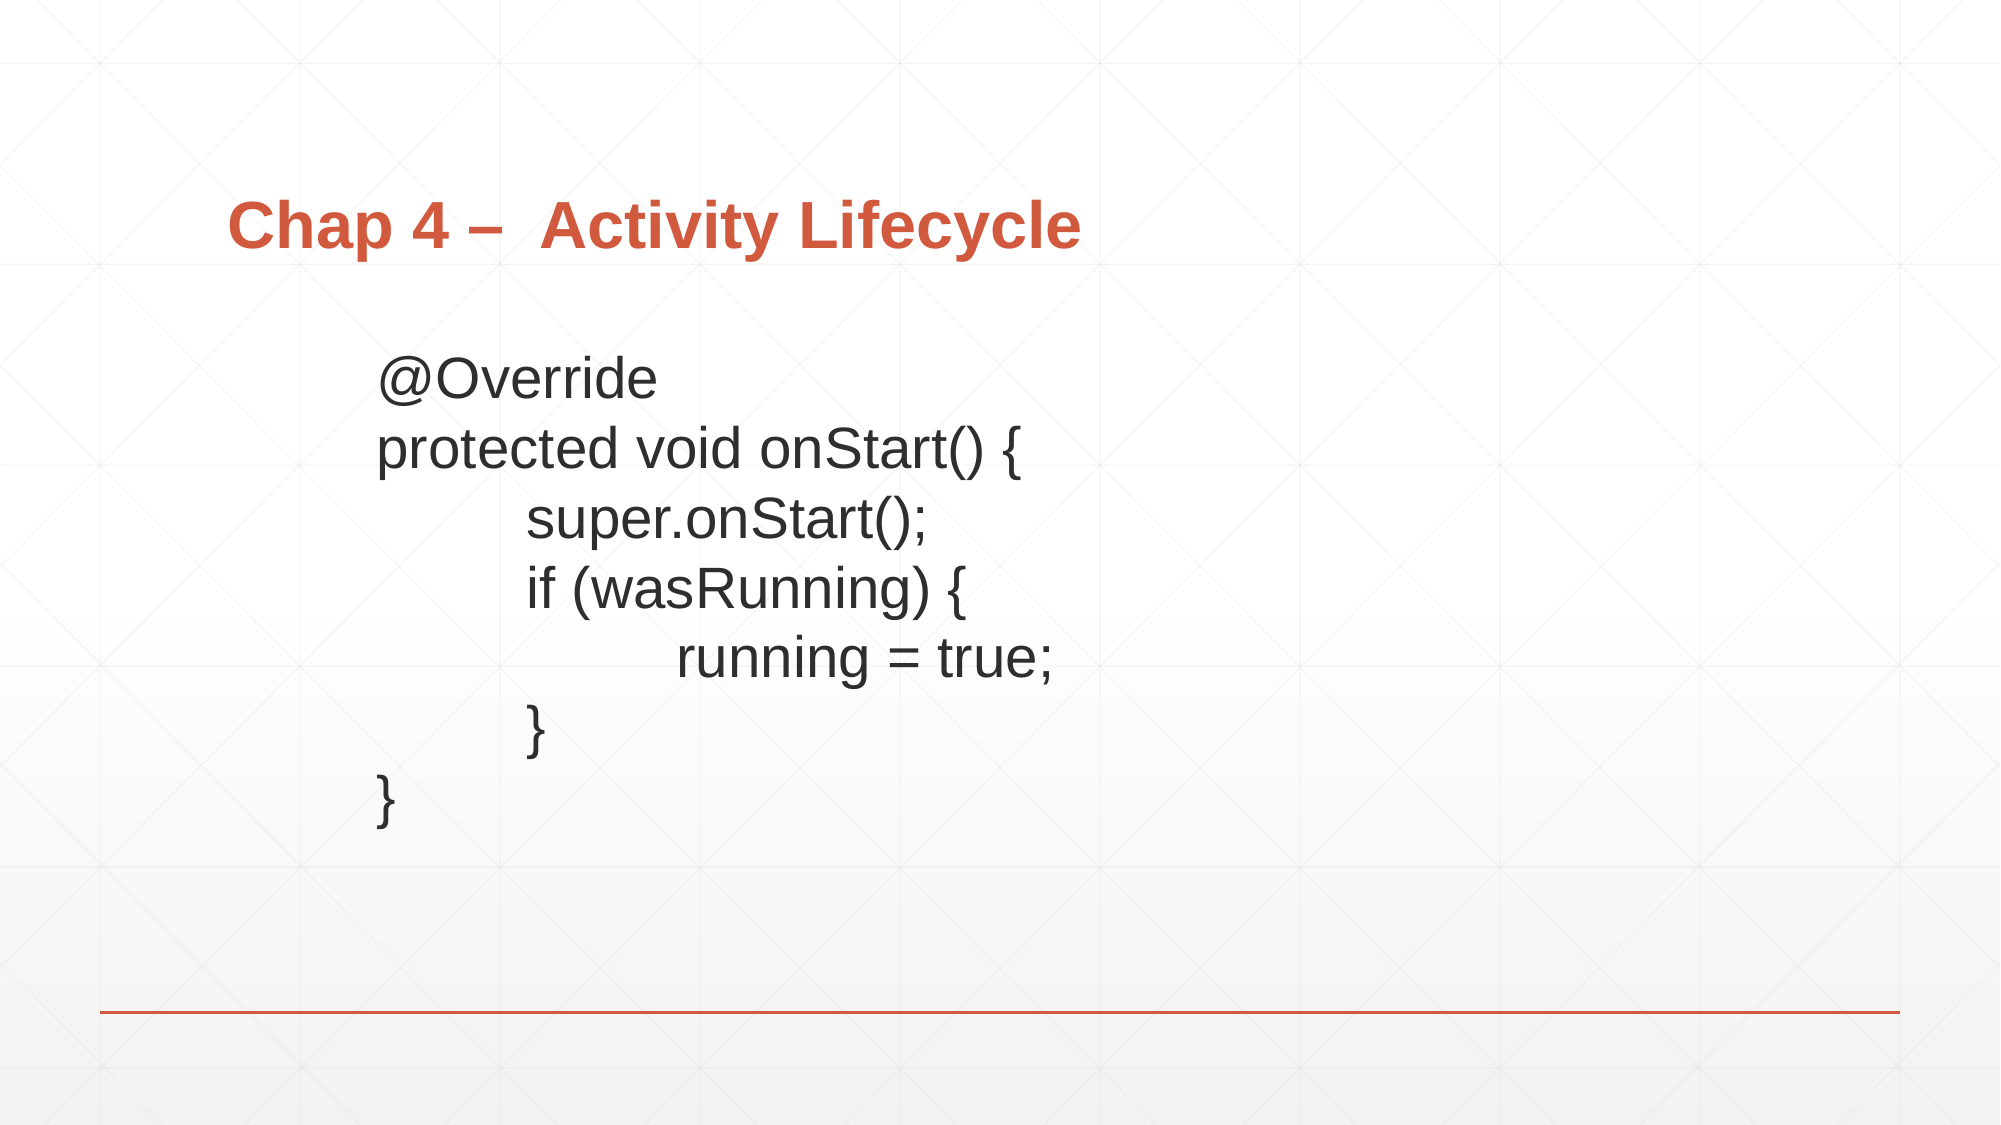

# Chap 4 –  Activity Lifecycle
@Override
protected void onStart() {
	super.onStart();
	if (wasRunning) {
		running = true;
	}
}